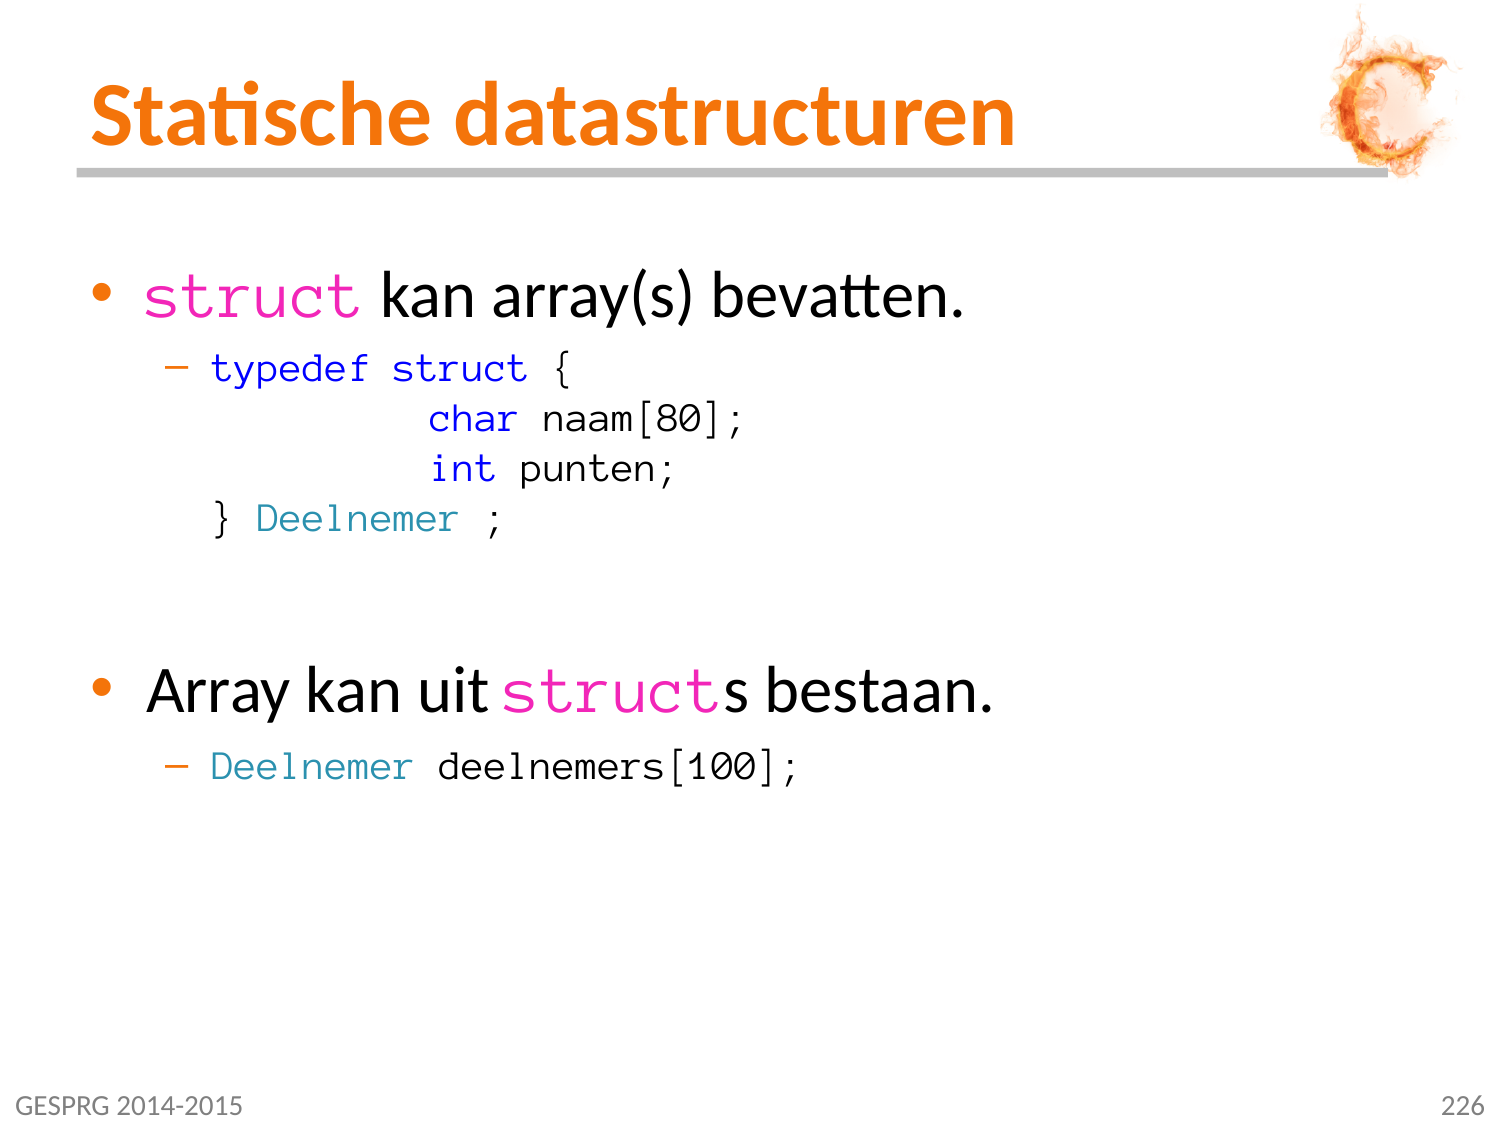

# Statische datastructuren
struct kan array(s) bevatten.
typedef struct {
	   char naam[80];
	   int punten;
} Deelnemer ;

Array kan uit structs bestaan.
Deelnemer deelnemers[100];
GESPRG 2014-2015
226